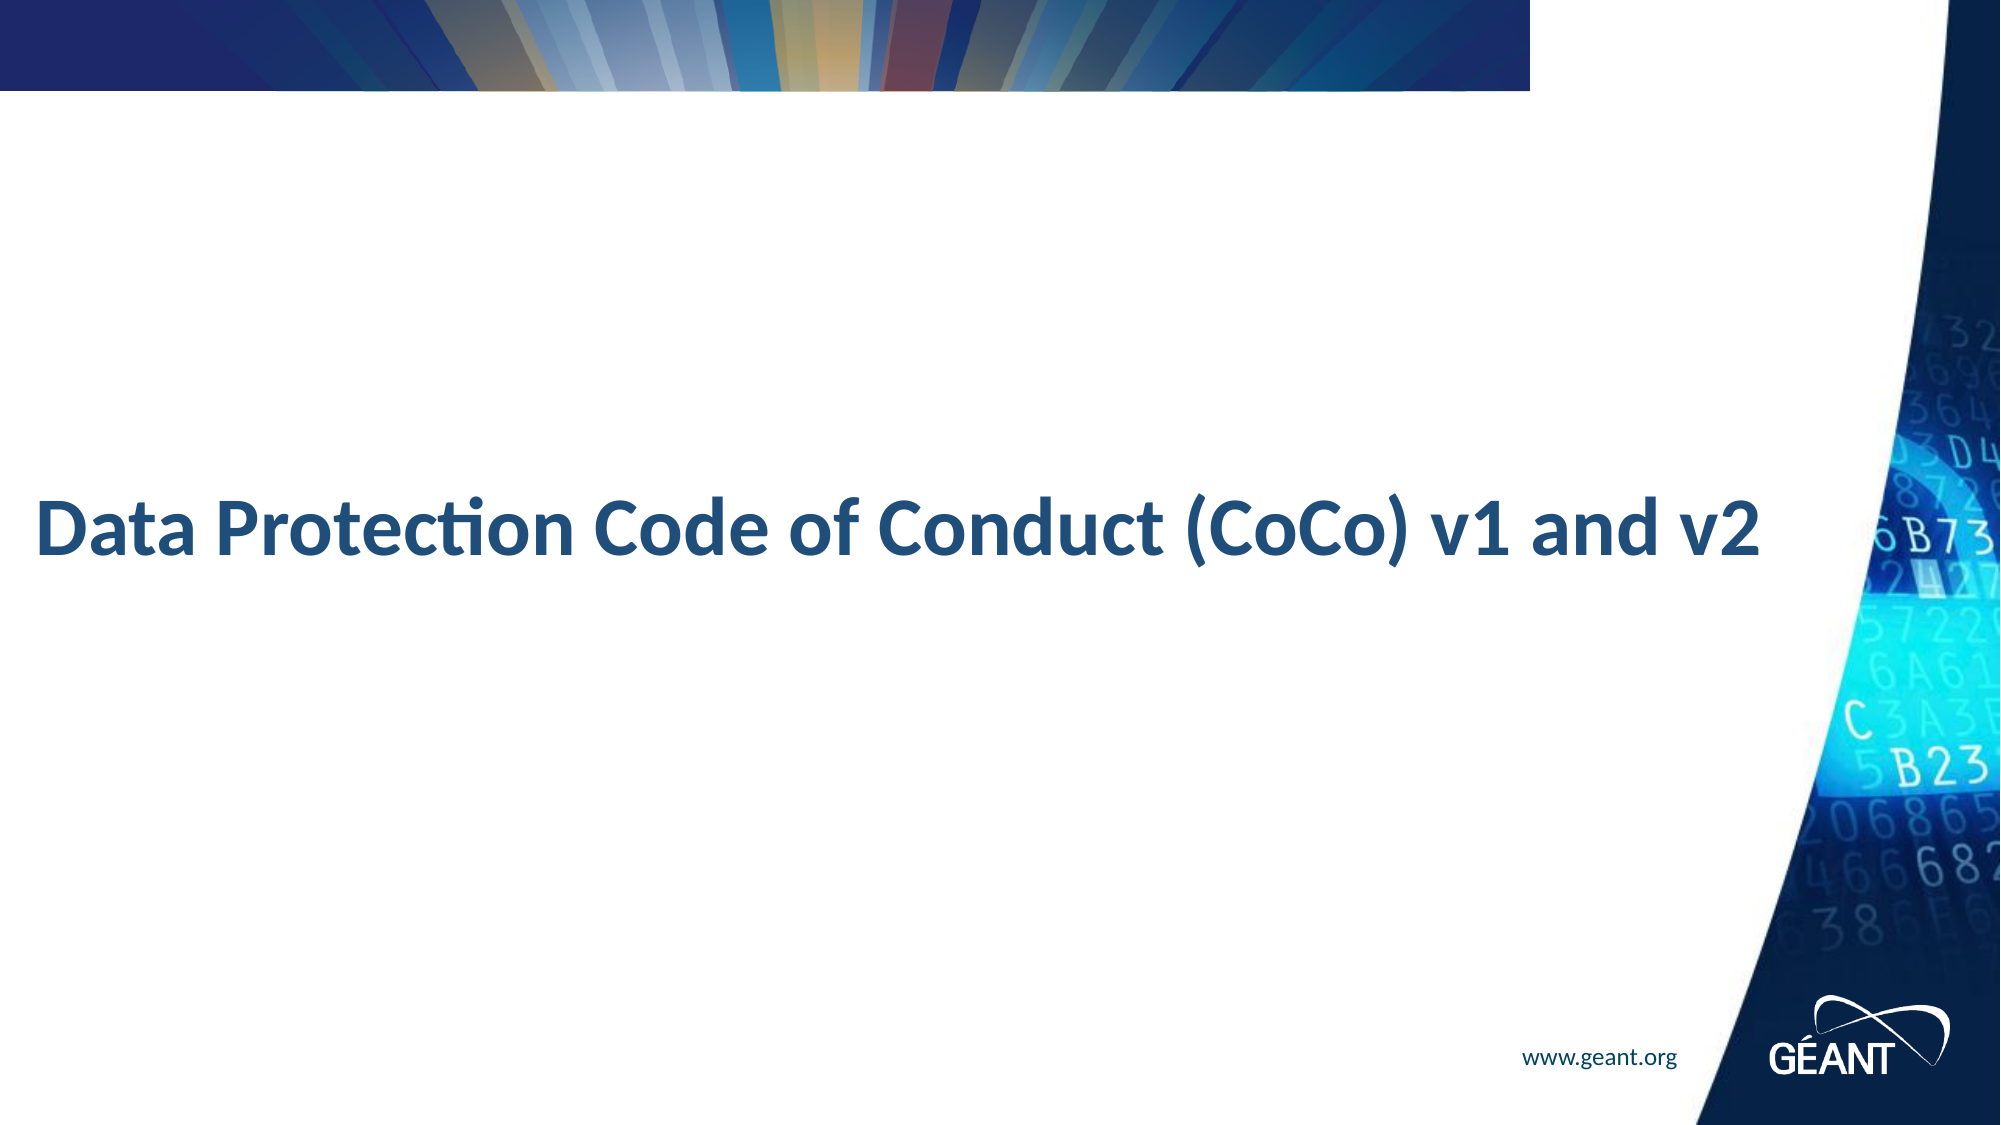

# Data Protection Code of Conduct (CoCo) v1 and v2